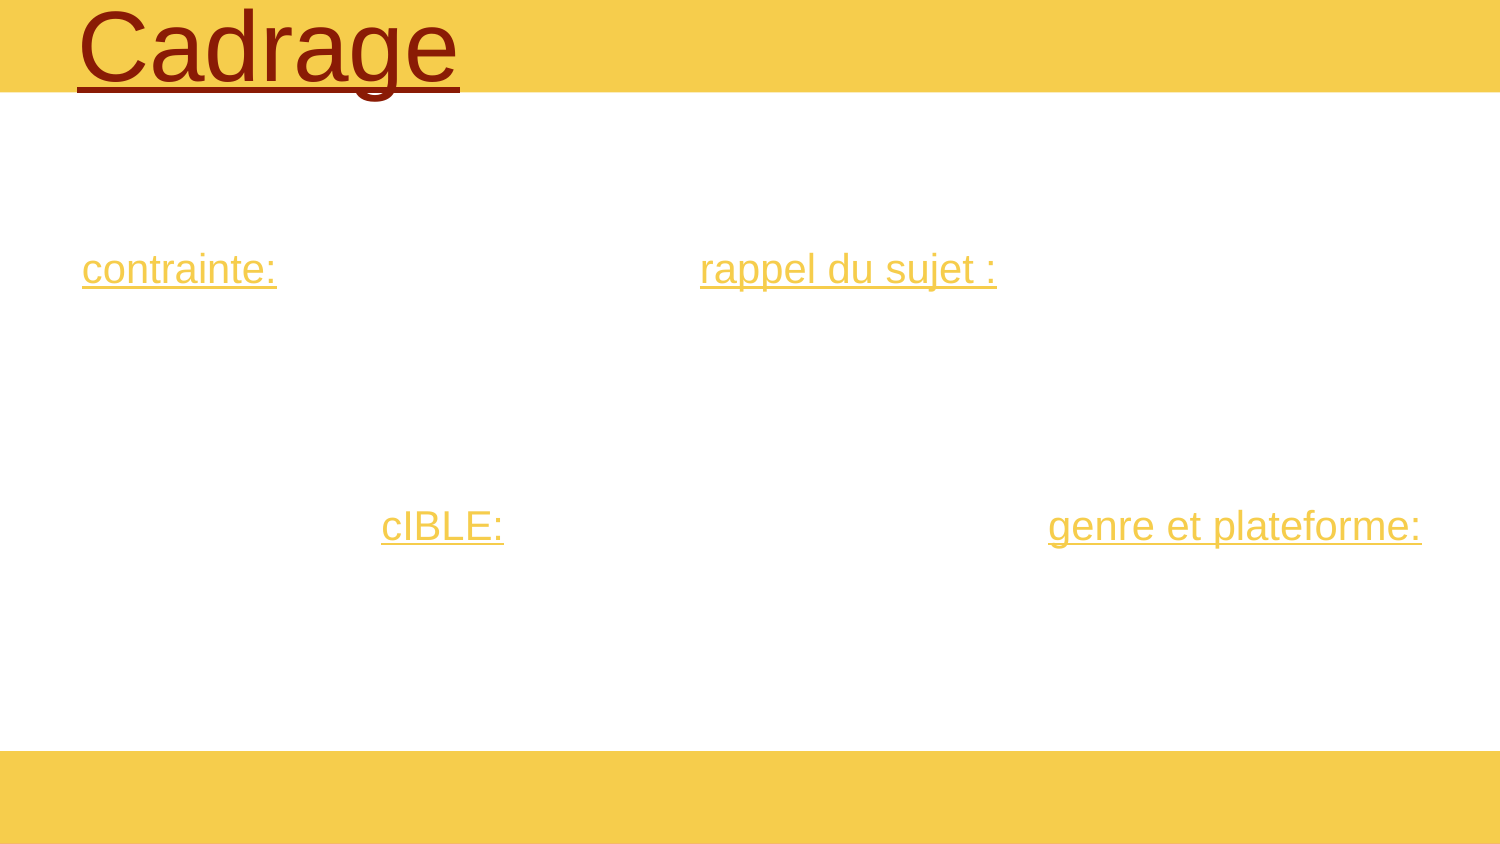

Cadrage

contrainte:
rappel du sujet :

cIBLE:
genre et plateforme: